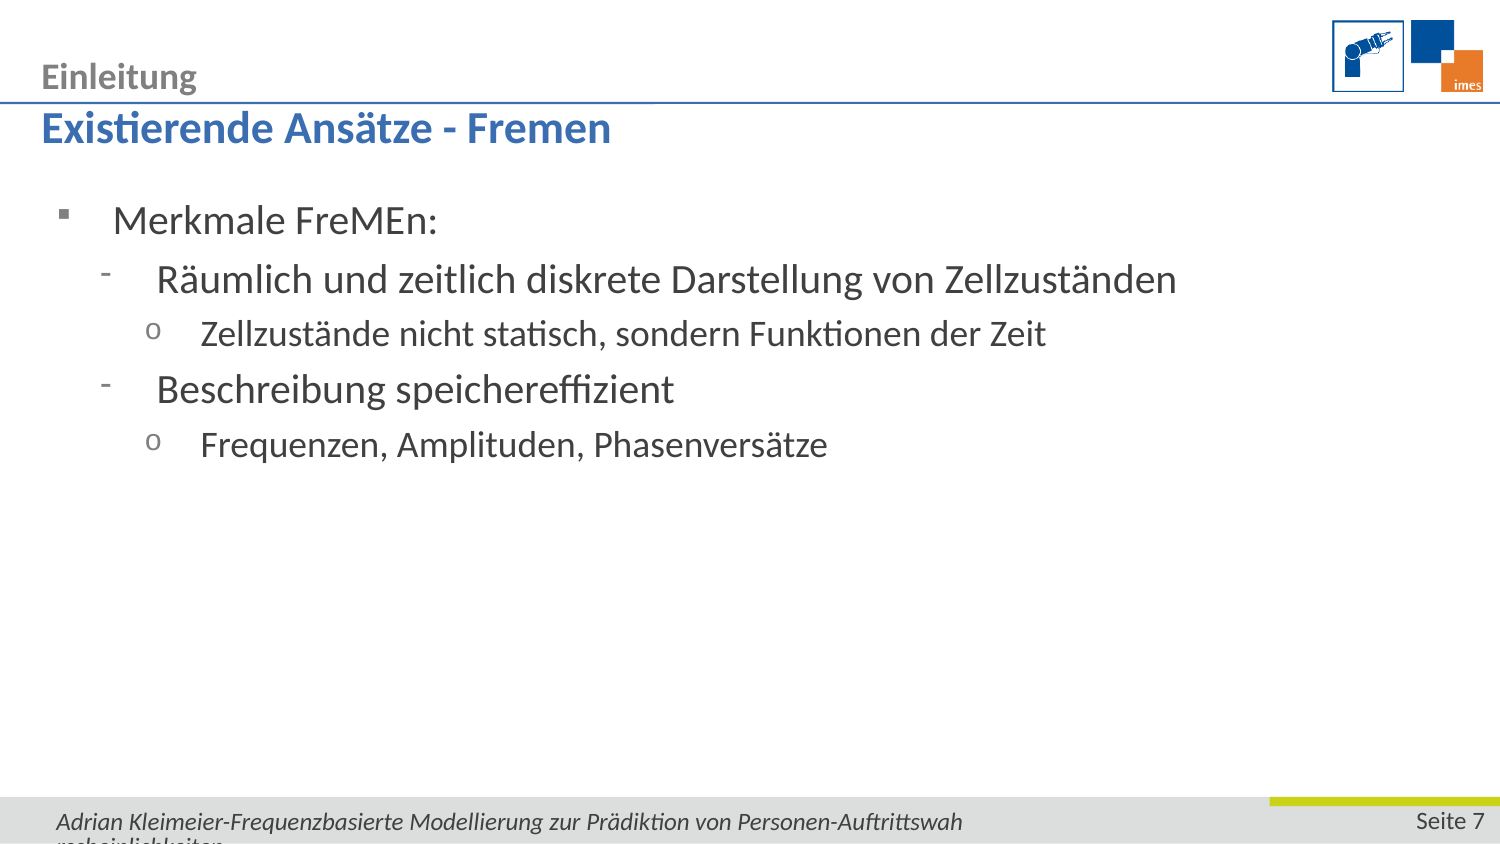

Einleitung
# Existierende Ansätze - Fremen
Merkmale FreMEn:
Räumlich und zeitlich diskrete Darstellung von Zellzuständen
Zellzustände nicht statisch, sondern Funktionen der Zeit
Beschreibung speichereffizient
Frequenzen, Amplituden, Phasenversätze

Adrian Kleimeier-Frequenzbasierte Modellierung zur Prädiktion von Personen-Auftrittswahrscheinlichkeiten